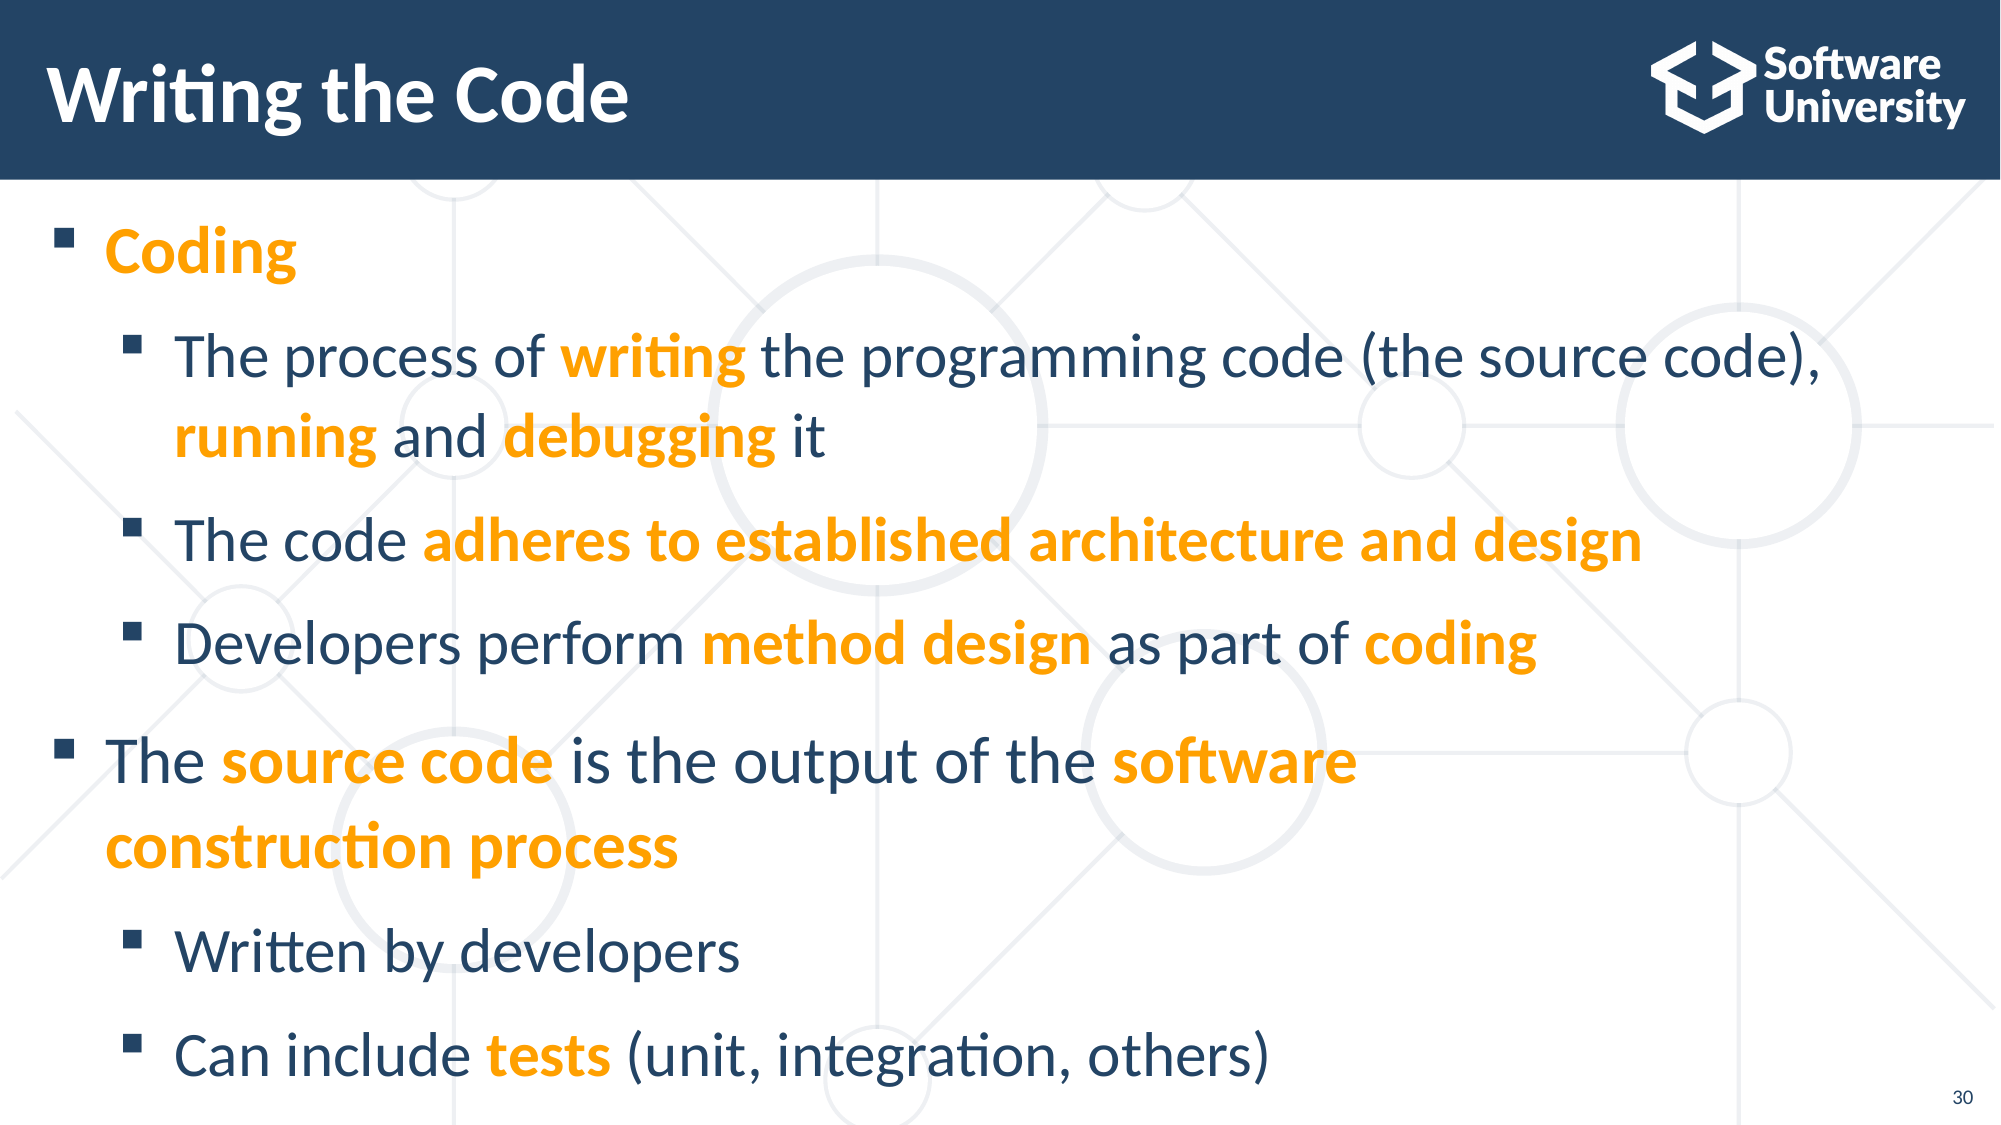

# Writing the Code
Coding
The process of writing the programming code (the source code), running and debugging it
The code adheres to established architecture and design
Developers perform method design as part of coding
The source code is the output of the software
construction process
Written by developers
Can include tests (unit, integration, others)
30